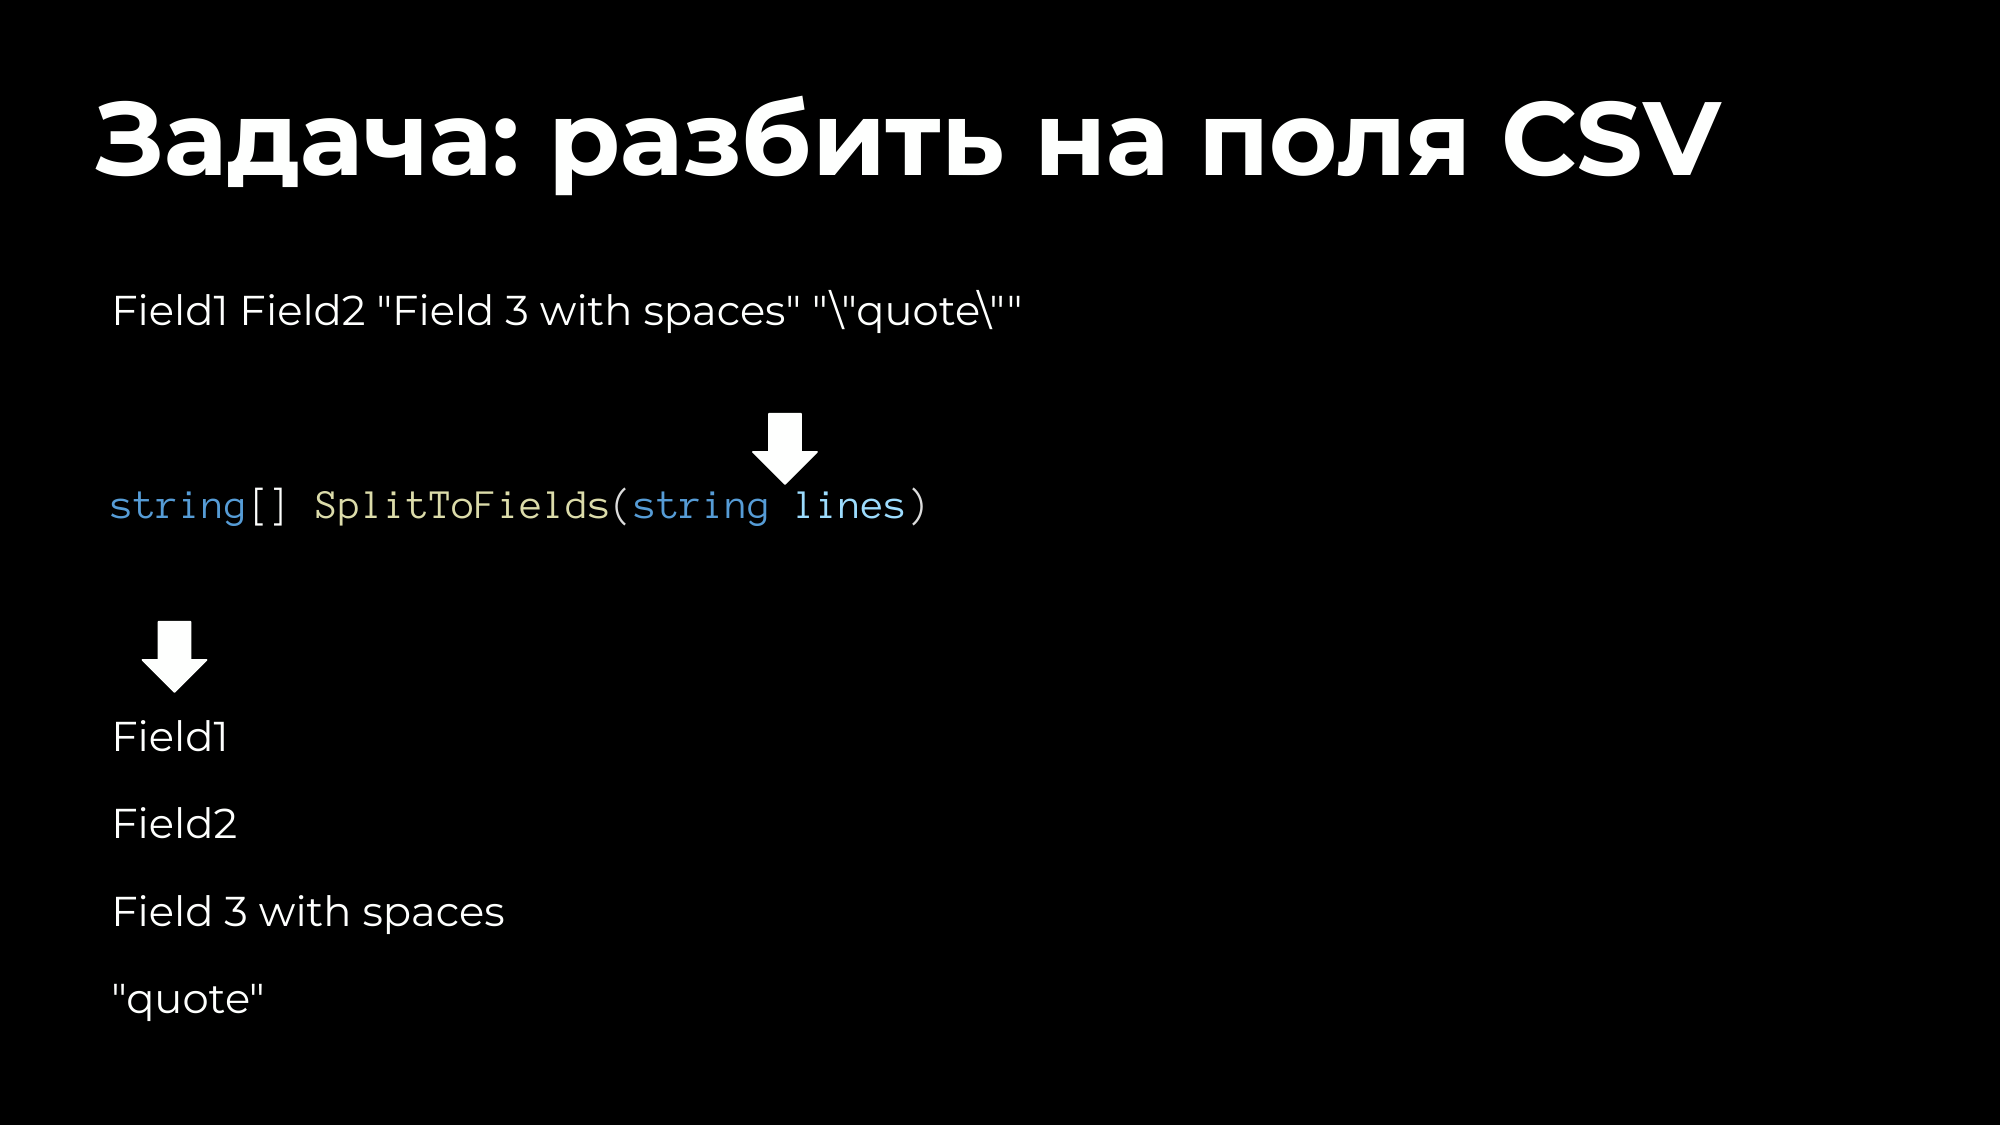

# Задача: разбить на поля CSV
Field1 Field2 "Field 3 with spaces" "\"quote\""

string[] SplitToFields(string lines)

Field1
Field2
Field 3 with spaces
"quote"